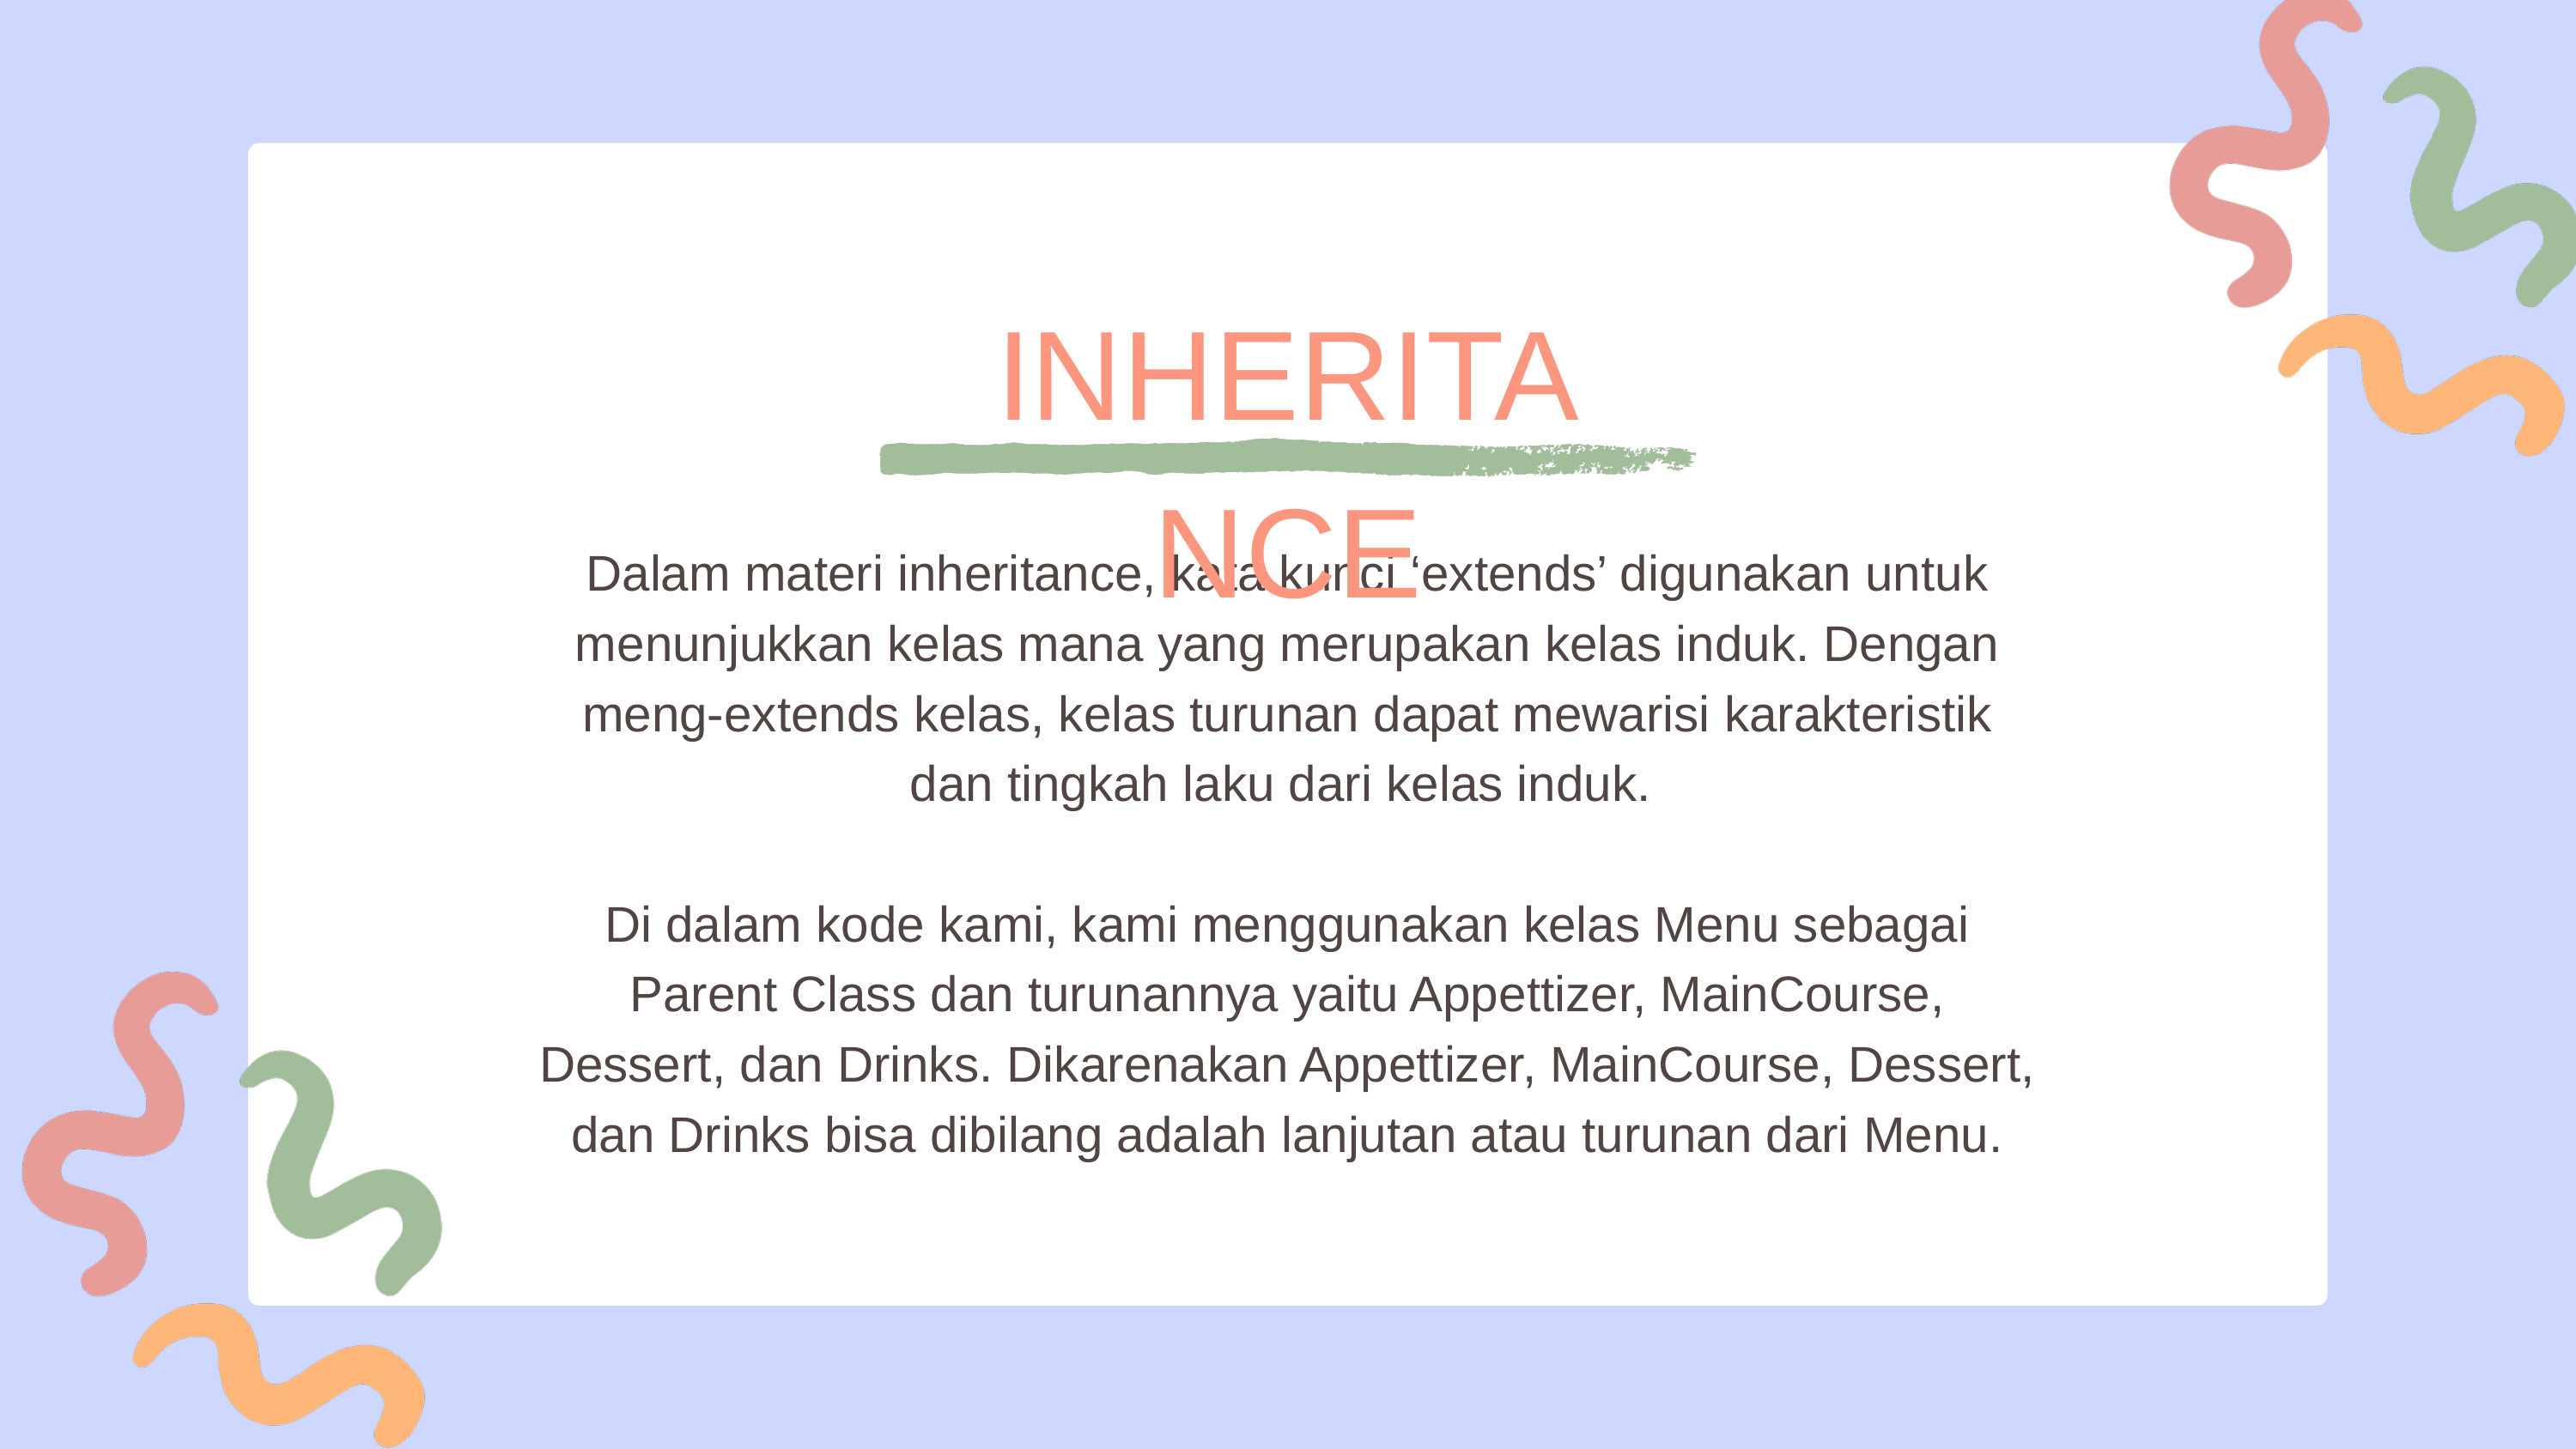

INHERITANCE

Dalam materi inheritance, kata kunci ‘extends’ digunakan untuk menunjukkan kelas mana yang merupakan kelas induk. Dengan meng-extends kelas, kelas turunan dapat mewarisi karakteristik dan tingkah laku dari kelas induk.

Di dalam kode kami, kami menggunakan kelas Menu sebagai Parent Class dan turunannya yaitu Appettizer, MainCourse, Dessert, dan Drinks. Dikarenakan Appettizer, MainCourse, Dessert, dan Drinks bisa dibilang adalah lanjutan atau turunan dari Menu.